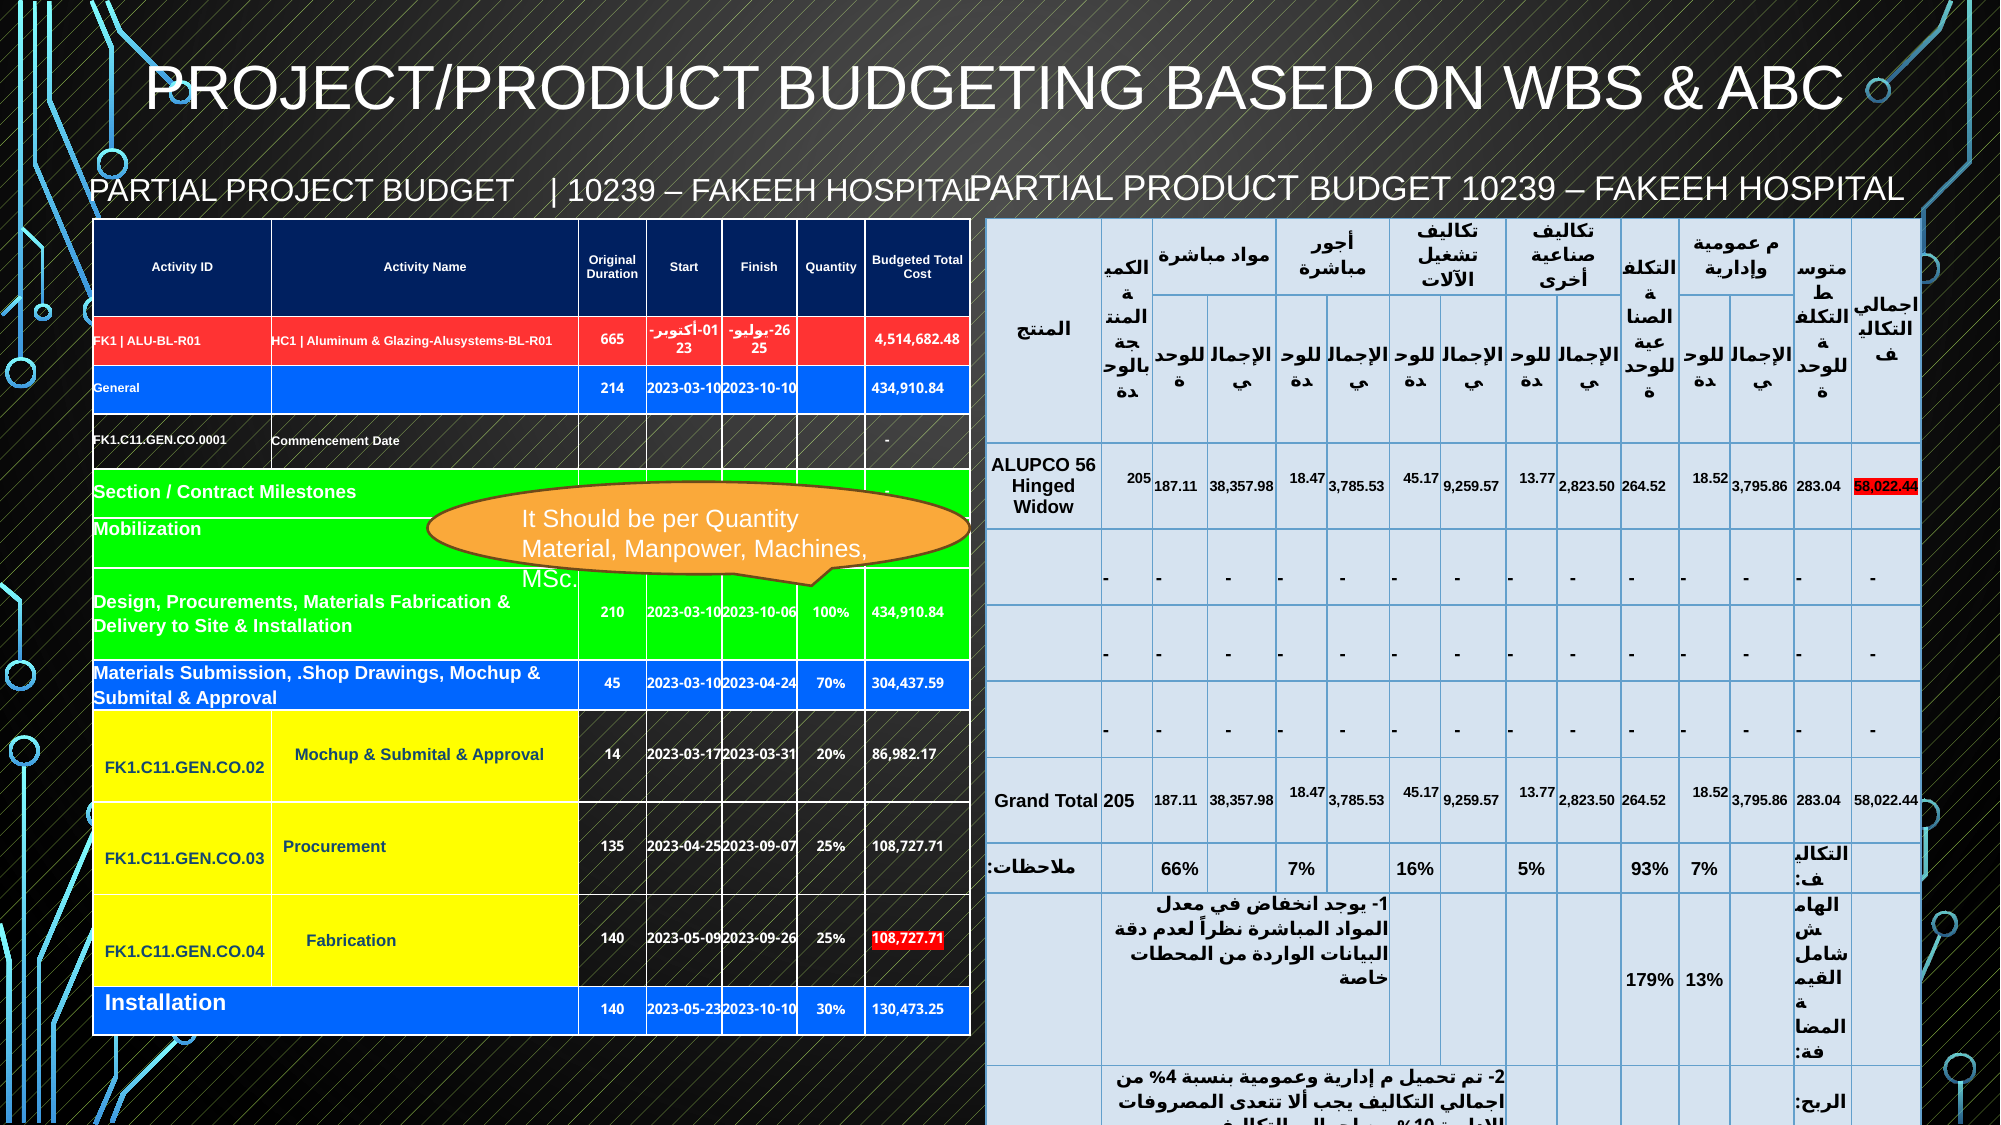

# Project/Product Budgeting Based on WBS & ABC
Partial Product Budget 10239 – Fakeeh hospital
Partial Project Budget    | 10239 – Fakeeh hospital
| المنتج | الكمية المنتجة بالوحدة | مواد مباشرة |  | أجور مباشرة |  | تكاليف تشغيل الآلات |  | تكاليف صناعية أخرى |  | التكلفة الصناعية للوحدة | م عمومية وإدارية |  | متوسط التكلفة للوحدة | اجمالي التكاليف |
| --- | --- | --- | --- | --- | --- | --- | --- | --- | --- | --- | --- | --- | --- | --- |
|  |  | للوحدة | الإجمالي | للوحدة | الإجمالي | للوحدة | الإجمالي | للوحدة | الإجمالي |  | للوحدة | الإجمالي |  |  |
| ALUPCO 56 Hinged Widow | 205 | 187.11 | 38,357.98 | 18.47 | 3,785.53 | 45.17 | 9,259.57 | 13.77 | 2,823.50 | 264.52 | 18.52 | 3,795.86 | 283.04 | 58,022.44 |
|  | - | - | - | - | - | - | - | - | - | - | - | - | - | - |
|  | - | - | - | - | - | - | - | - | - | - | - | - | - | - |
|  | - | - | - | - | - | - | - | - | - | - | - | - | - | - |
| Grand Total | 205 | 187.11 | 38,357.98 | 18.47 | 3,785.53 | 45.17 | 9,259.57 | 13.77 | 2,823.50 | 264.52 | 18.52 | 3,795.86 | 283.04 | 58,022.44 |
| ملاحظات: |  | 66% |  | 7% |  | 16% |  | 5% |  | 93% | 7% |  | التكاليف: |  |
|  | 1- يوجد انخفاض في معدل المواد المباشرة نظراً لعدم دقة البيانات الواردة من المحطات خاصة |  |  |  |  |  |  |  |  | 179% | 13% |  | الهامش شامل القيمة المضافة: |  |
|  | 2- تم تحميل م إدارية وعمومية بنسبة 4% من اجمالي التكاليف يجب ألا تتعدى المصروفات الإدارية 10% من اجمالي التكاليف |  |  |  |  |  |  |  |  |  |  |  | الربح: |  |
|  | 3- تم حساب التكاليف للكميات المباعة فعلياً بغض النظر عن الكميات المنتجة لعدم وجود دقة في تقارير الإنتاج |  |  |  |  |  |  |  |  |  |  |  | الربح قيمة: |  |
| Activity ID | Activity Name | Original Duration | Start | Finish | Quantity | Budgeted Total Cost |
| --- | --- | --- | --- | --- | --- | --- |
| FK1 | ALU-BL-R01 | HC1 | Aluminum & Glazing-Alusystems-BL-R01 | 665 | 01-أكتوبر-23 | 26-يوليو-25 |  | 4,514,682.48 |
| General |  | 214 | 2023-03-10 | 2023-10-10 |  | 434,910.84 |
| FK1.C11.GEN.CO.0001 | Commencement Date |  |  |  |  | - |
| Section / Contract Milestones |  |  |  |  |  | - |
| Mobilization |  |  |  |  |  | - |
| Design, Procurements, Materials Fabrication & Delivery to Site & Installation |  | 210 | 2023-03-10 | 2023-10-06 | 100% | 434,910.84 |
| Materials Submission, .Shop Drawings, Mochup & Submital & Approval |  | 45 | 2023-03-10 | 2023-04-24 | 70% | 304,437.59 |
| FK1.C11.GEN.CO.02 | Mochup & Submital & Approval | 14 | 2023-03-17 | 2023-03-31 | 20% | 86,982.17 |
| FK1.C11.GEN.CO.03 | Procurement | 135 | 2023-04-25 | 2023-09-07 | 25% | 108,727.71 |
| FK1.C11.GEN.CO.04 | Fabrication | 140 | 2023-05-09 | 2023-09-26 | 25% | 108,727.71 |
| Installation |  | 140 | 2023-05-23 | 2023-10-10 | 30% | 130,473.25 |
It Should be per Quantity Material, Manpower, Machines, MSc.